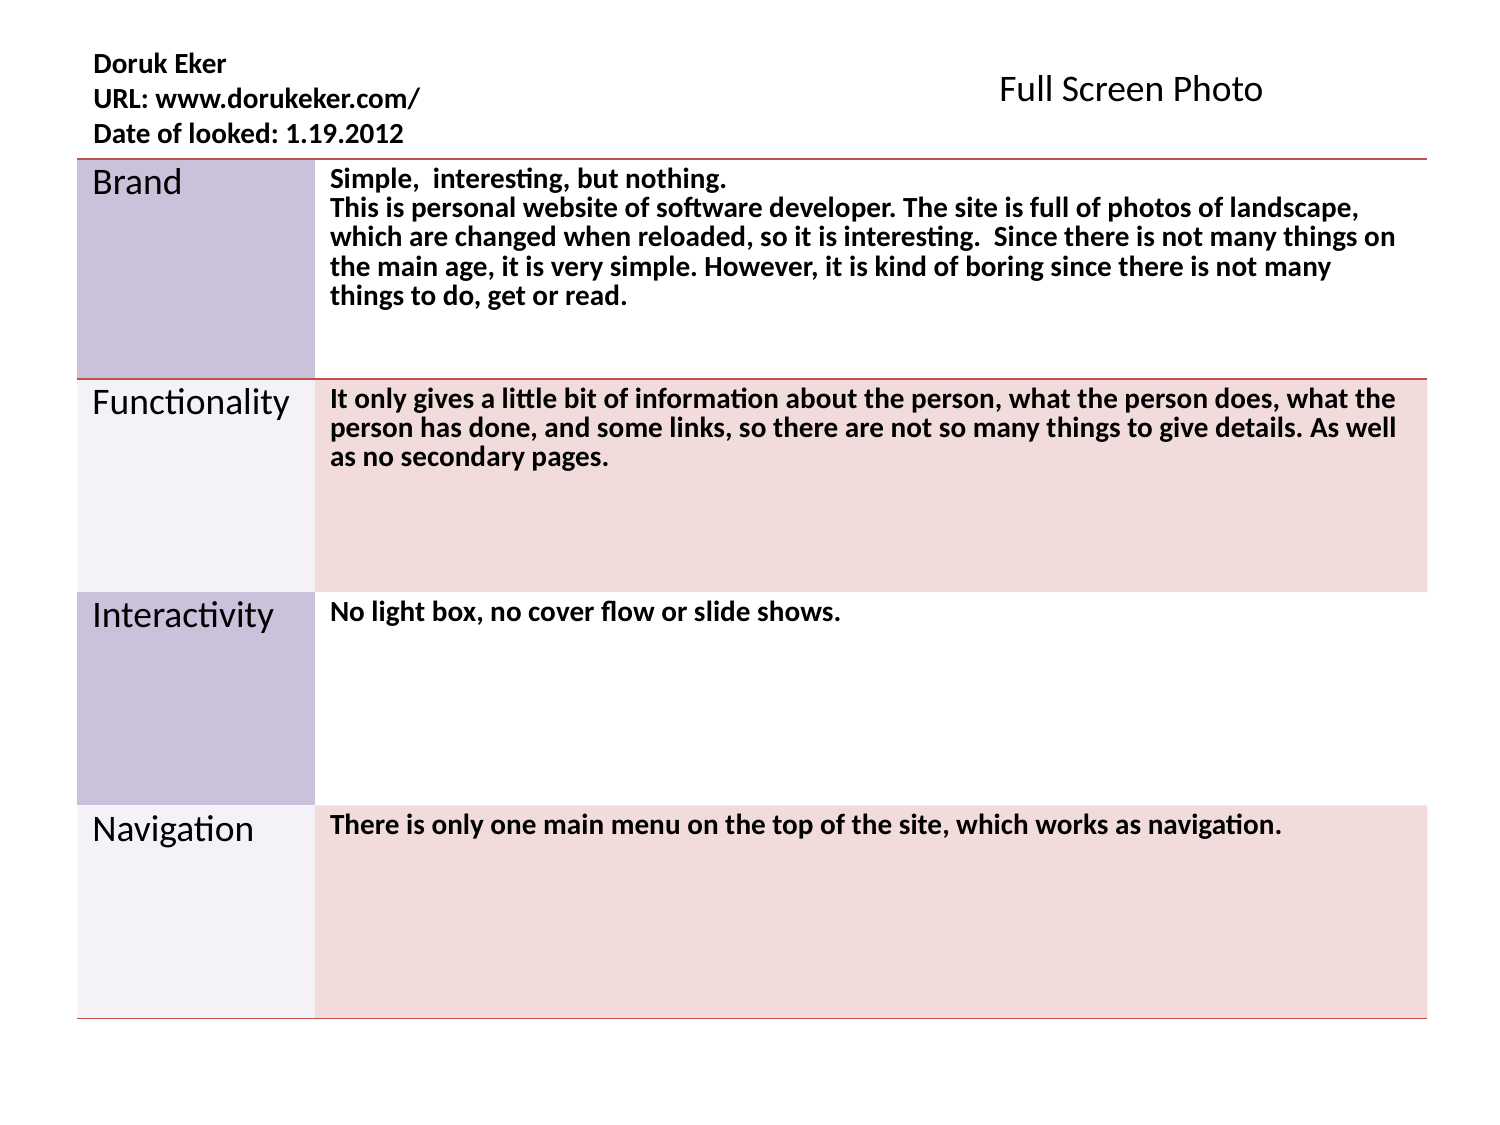

Doruk Eker
URL: www.dorukeker.com/
Date of looked: 1.19.2012
Full Screen Photo
| Brand | Simple, interesting, but nothing. This is personal website of software developer. The site is full of photos of landscape, which are changed when reloaded, so it is interesting. Since there is not many things on the main age, it is very simple. However, it is kind of boring since there is not many things to do, get or read. |
| --- | --- |
| Functionality | It only gives a little bit of information about the person, what the person does, what the person has done, and some links, so there are not so many things to give details. As well as no secondary pages. |
| Interactivity | No light box, no cover flow or slide shows. |
| Navigation | There is only one main menu on the top of the site, which works as navigation. |